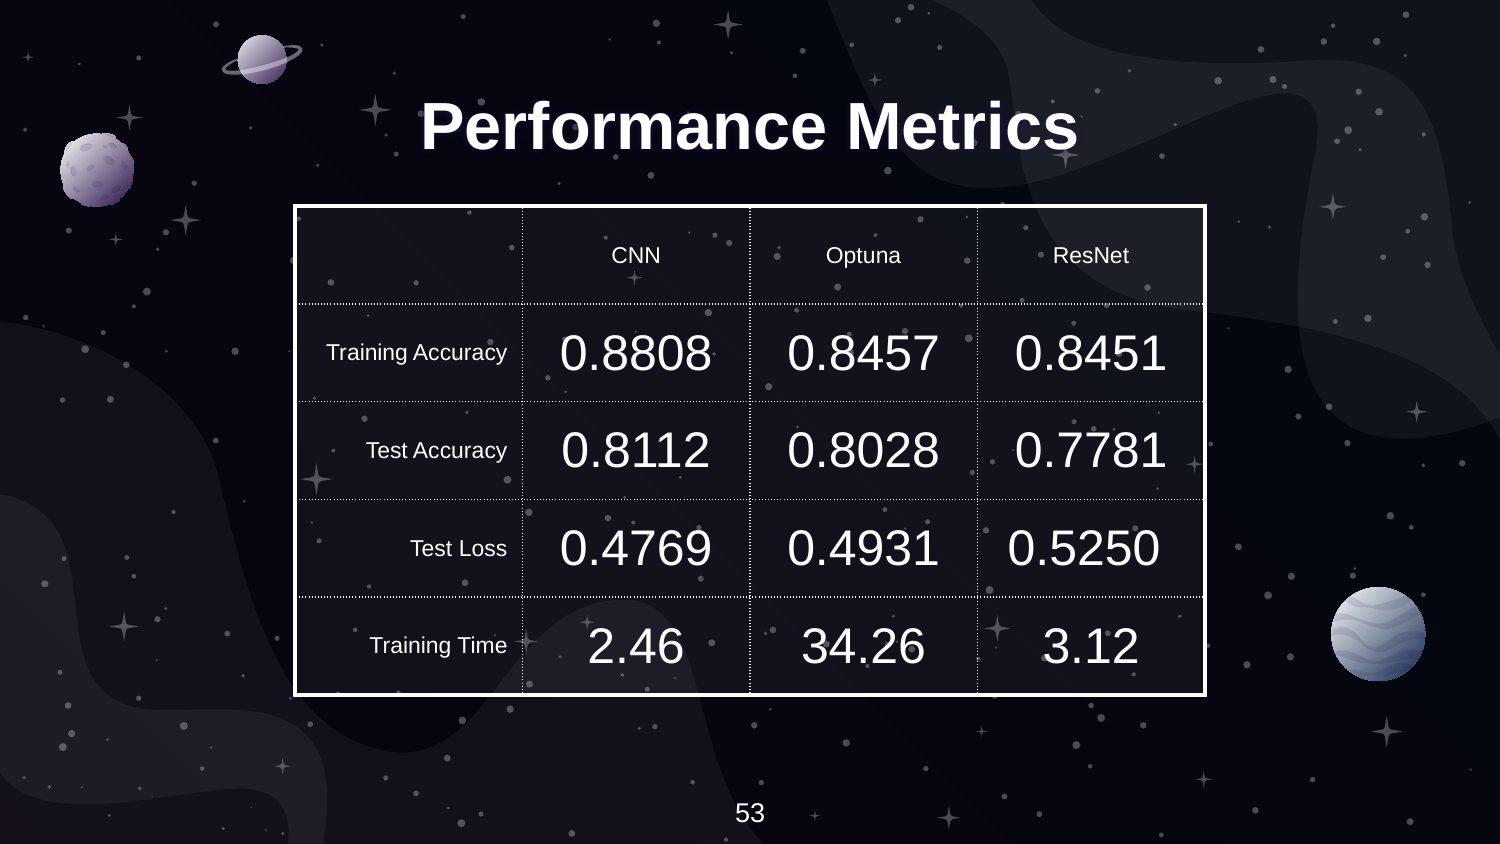

# Performance Metrics
|  | CNN | Optuna | ResNet |
| --- | --- | --- | --- |
| Training Accuracy | 0.8808 | 0.8457 | 0.8451 |
| Test Accuracy | 0.8112 | 0.8028 | 0.7781 |
| Test Loss | 0.4769 | 0.4931 | 0.5250 |
| Training Time | 2.46 | 34.26 | 3.12 |
53